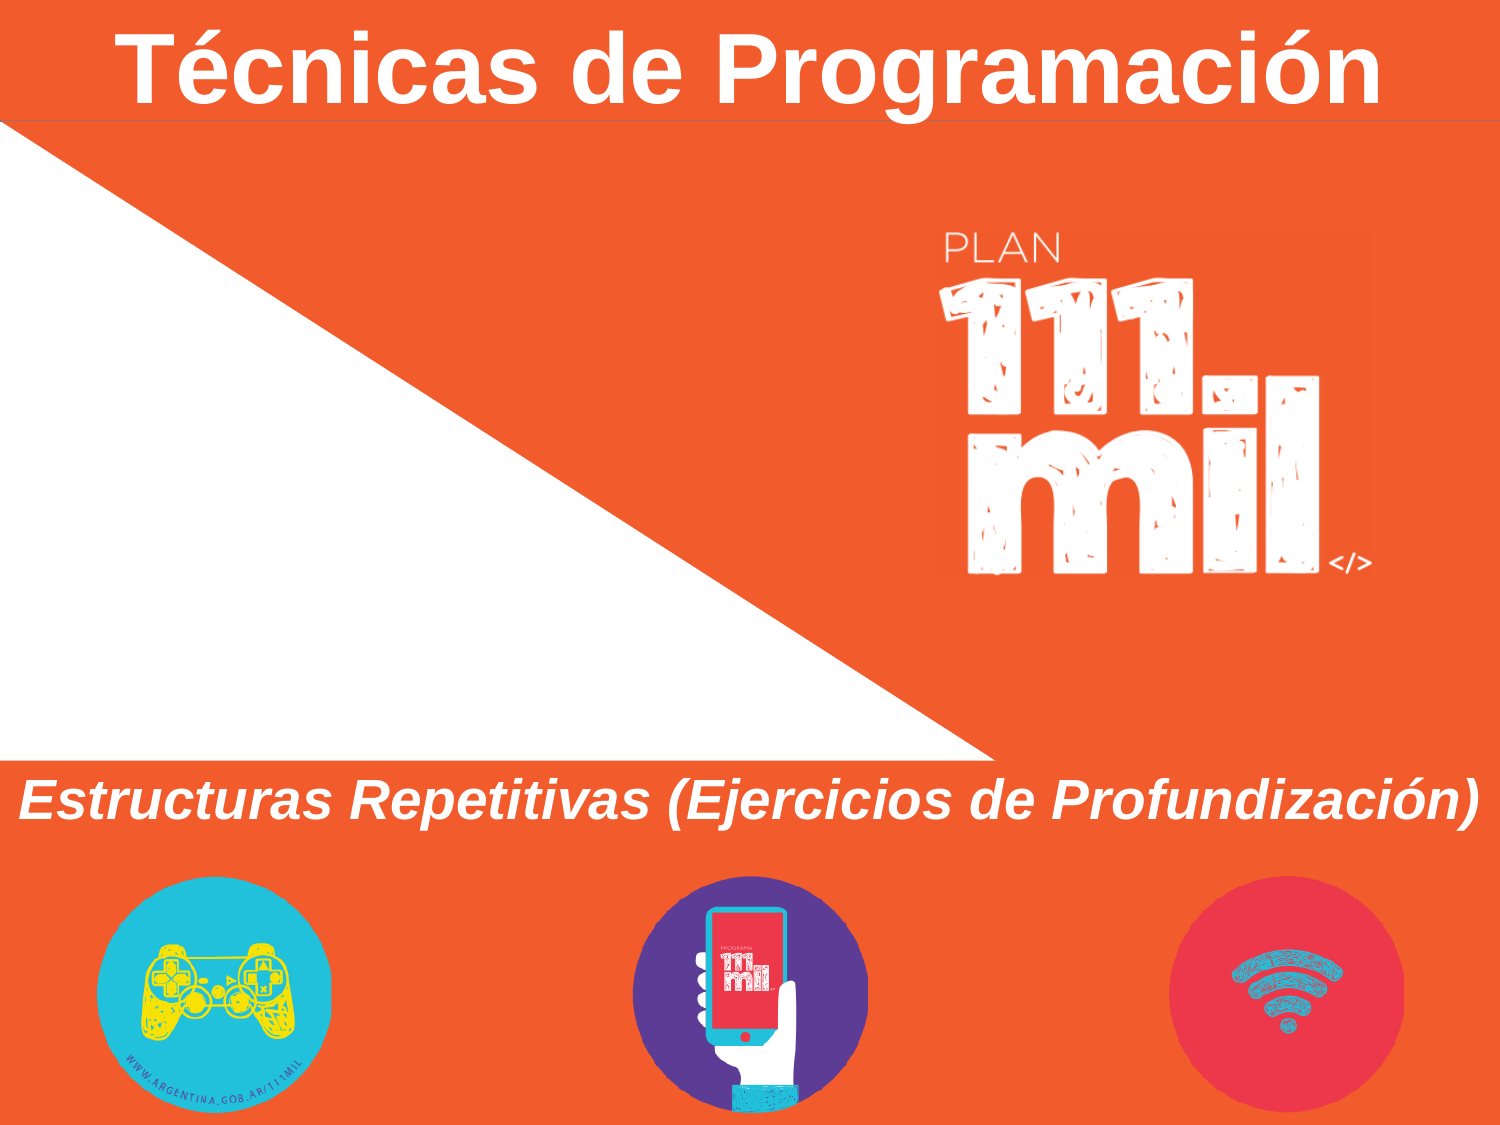

# Técnicas de Programación
Estructuras Repetitivas (Ejercicios de Profundización)